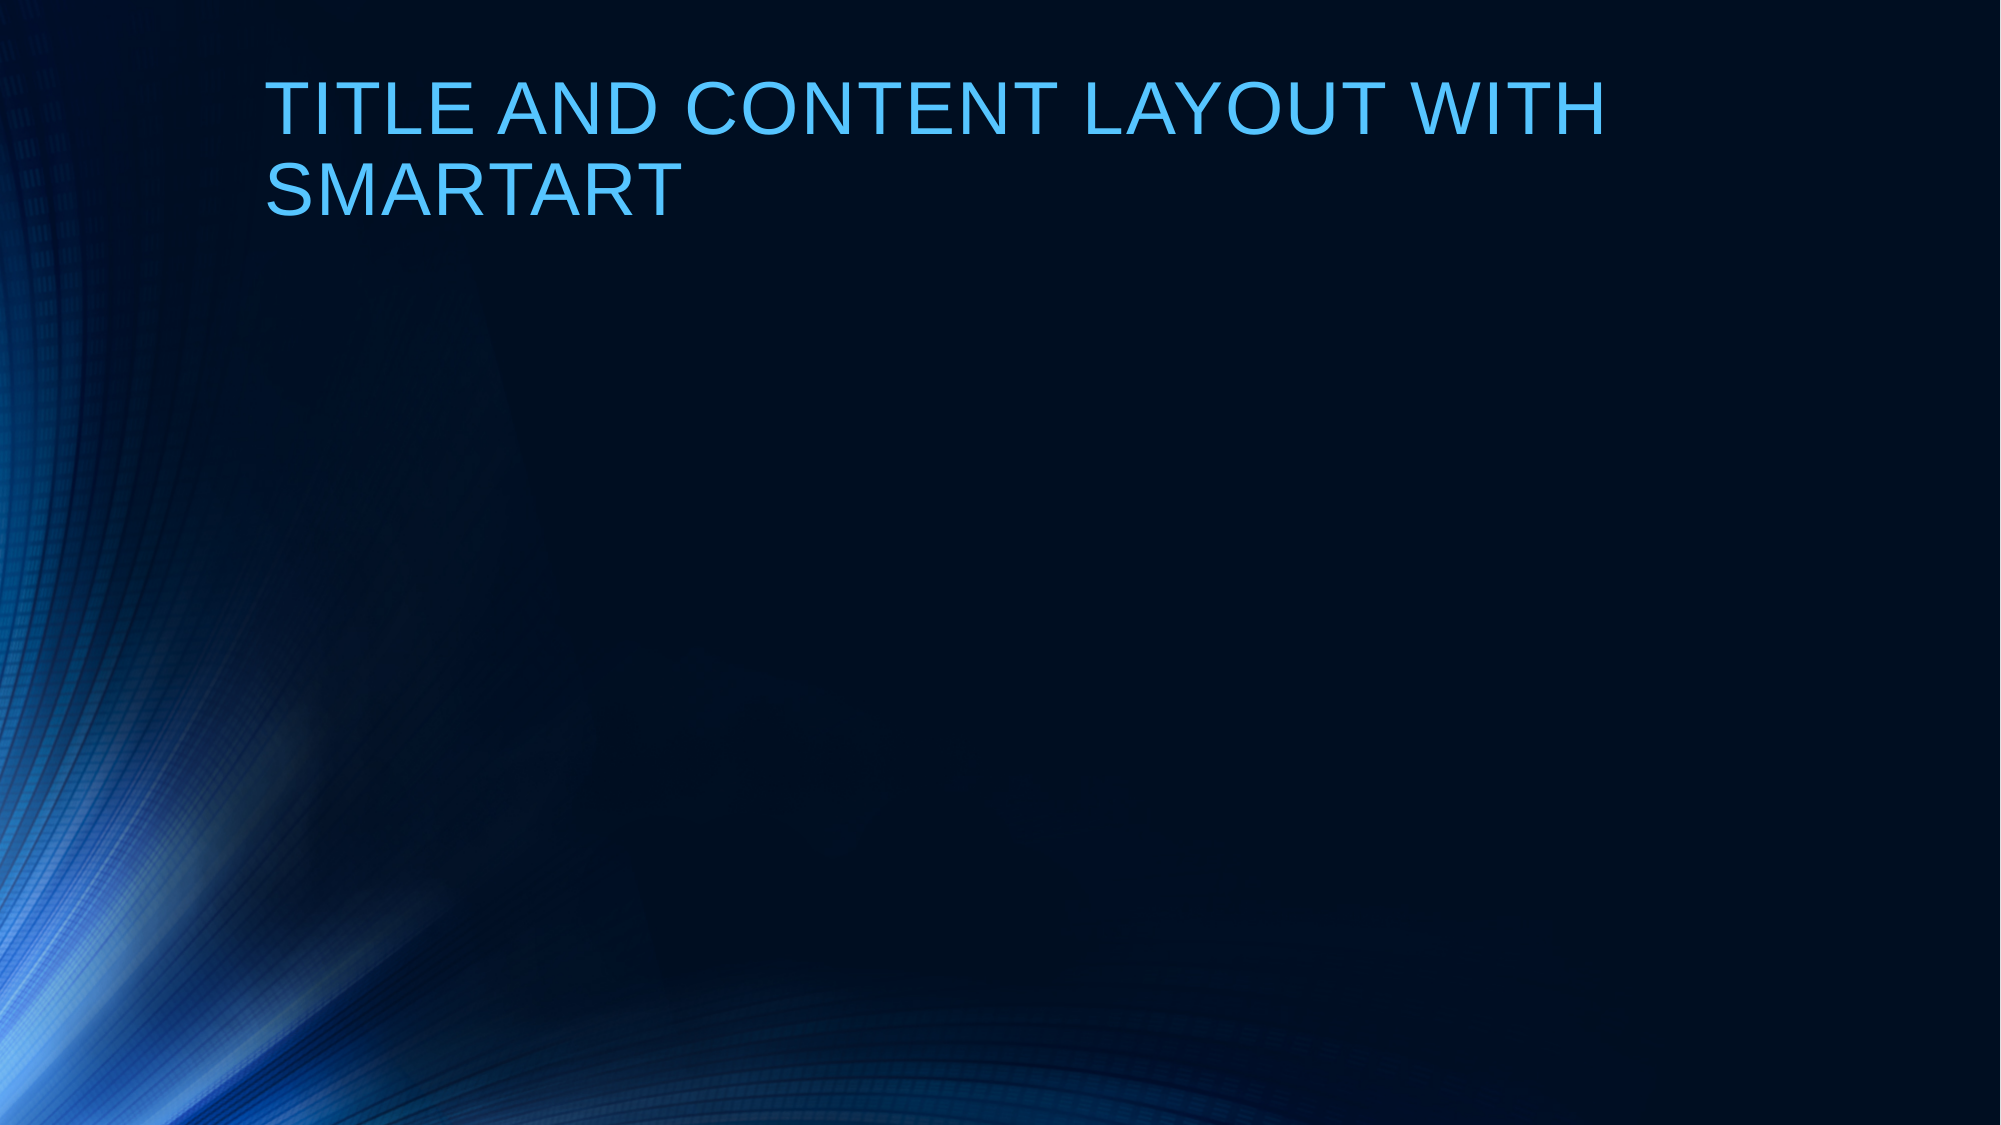

# Title and Content Layout with SmartArt